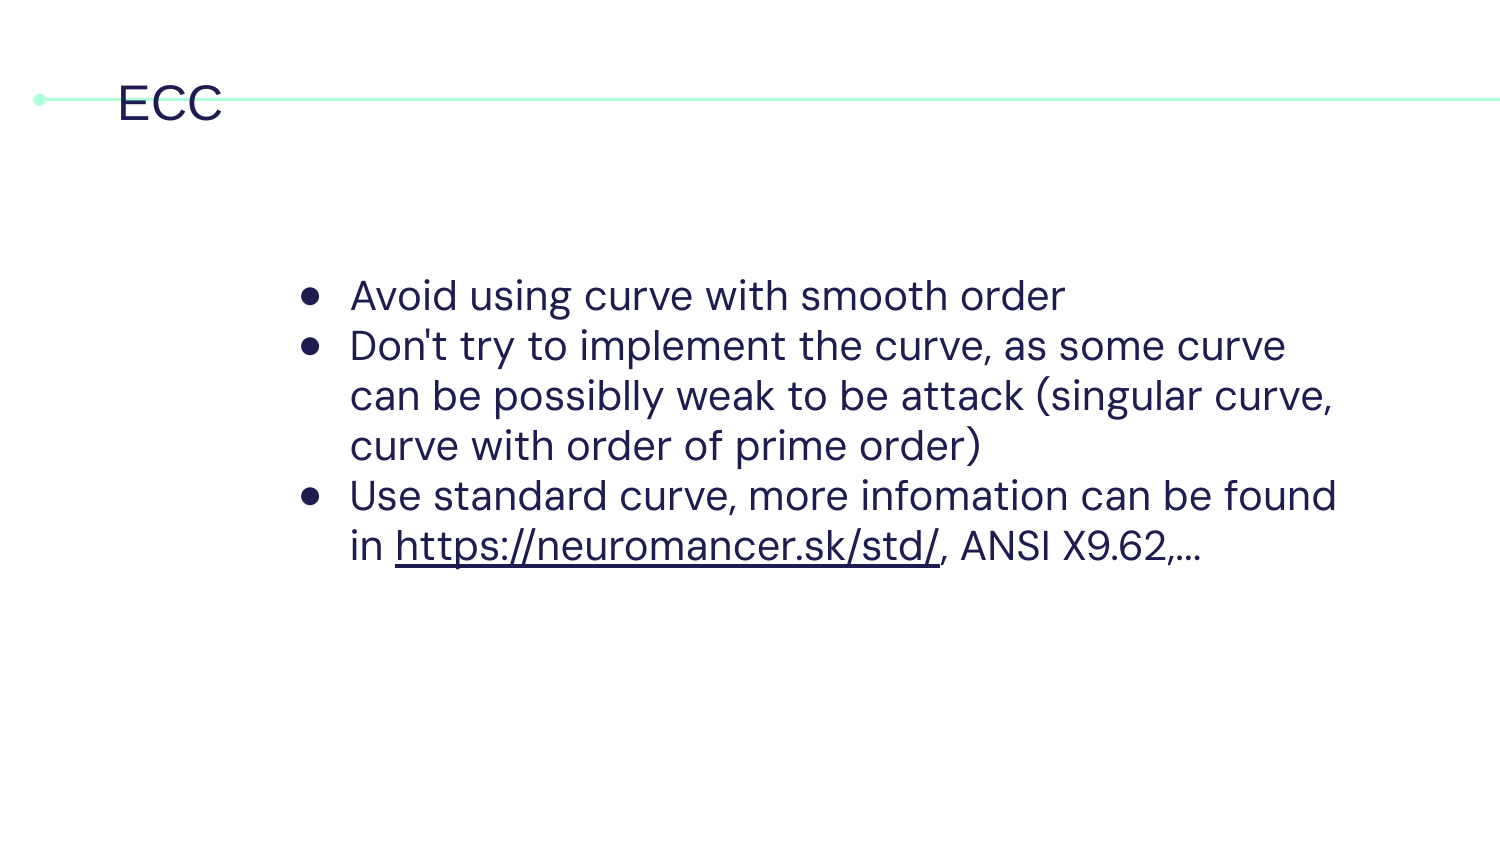

# ECC
Avoid using curve with smooth order
Don't try to implement the curve, as some curve can be possiblly weak to be attack (singular curve, curve with order of prime order)
Use standard curve, more infomation can be found in https://neuromancer.sk/std/, ANSI X9.62,...